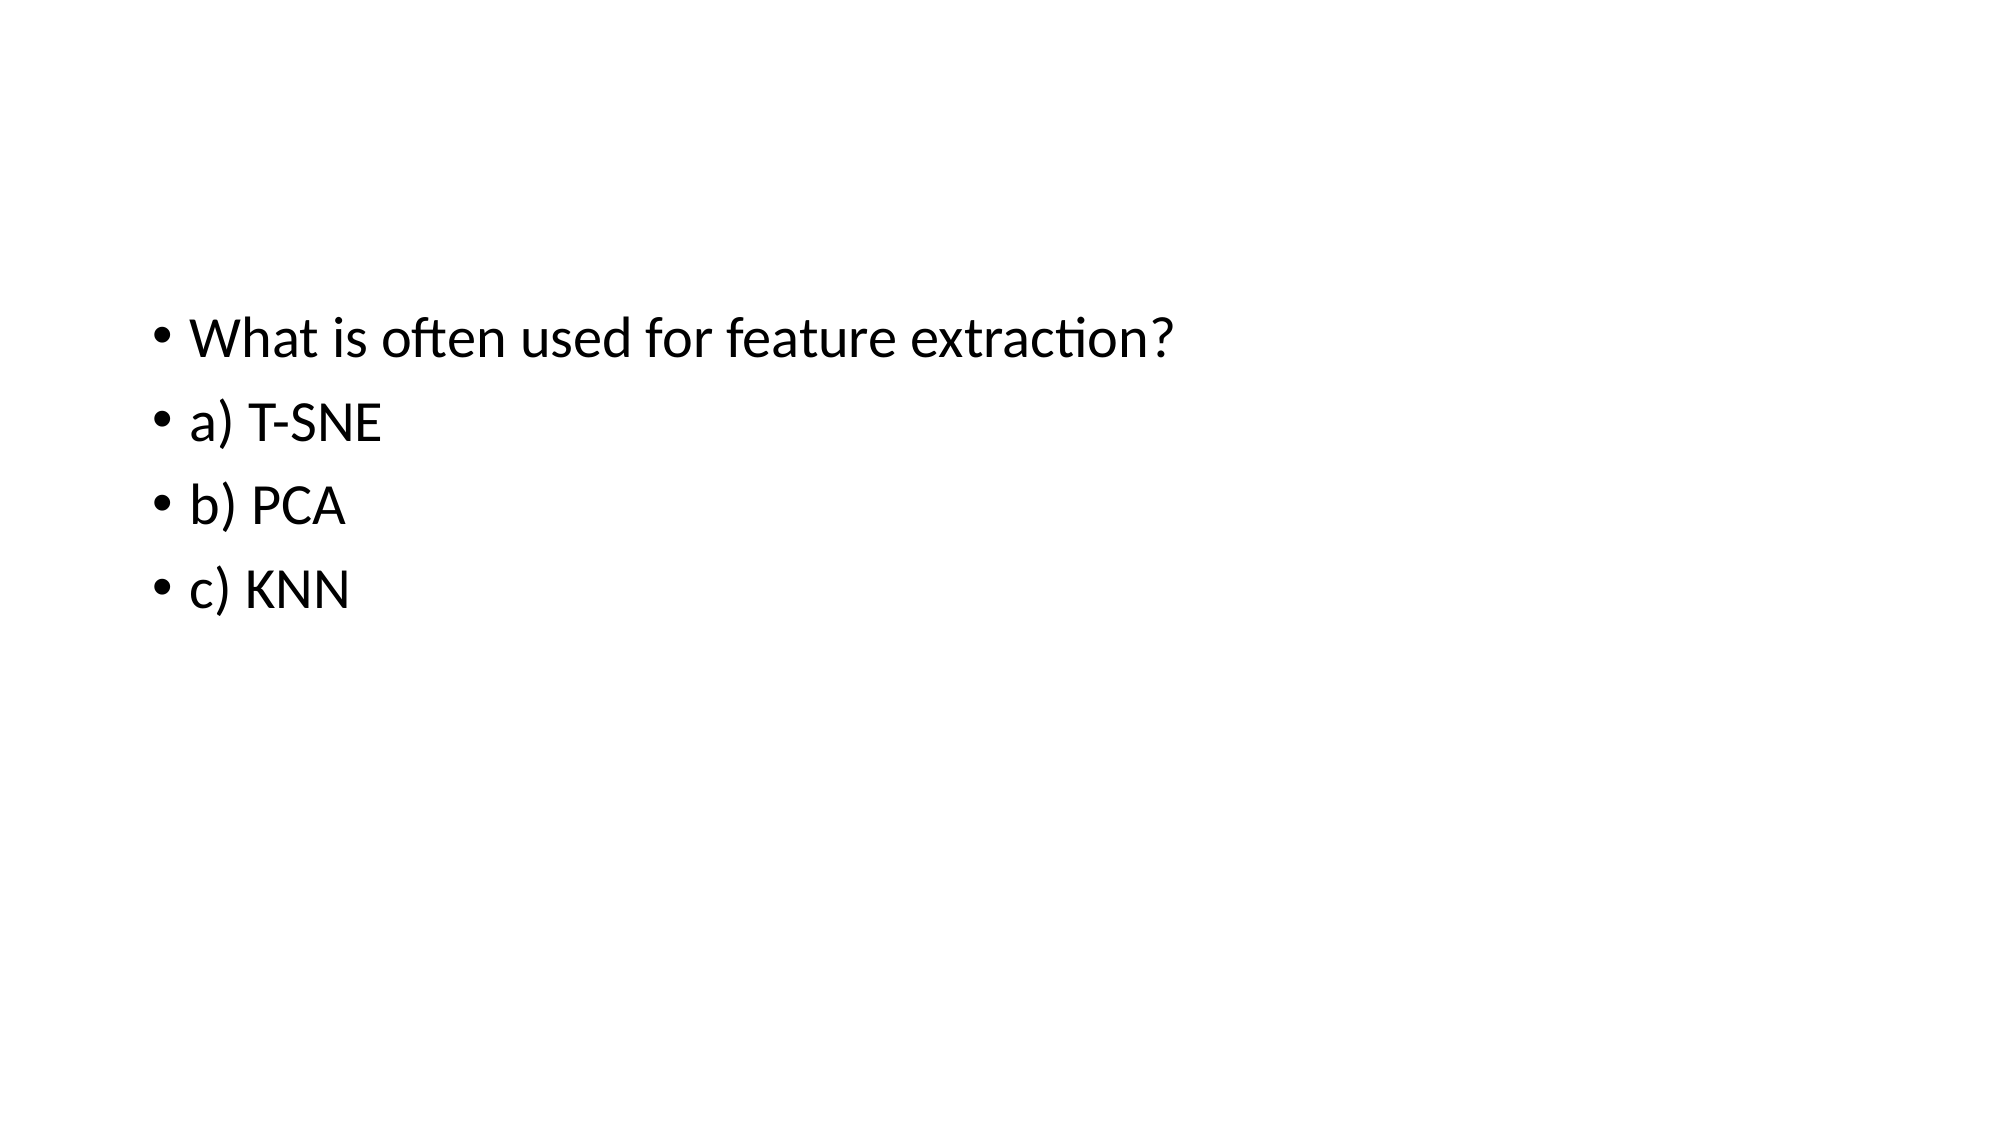

#
What is often used for feature extraction?
a) T-SNE
b) PCA
c) KNN